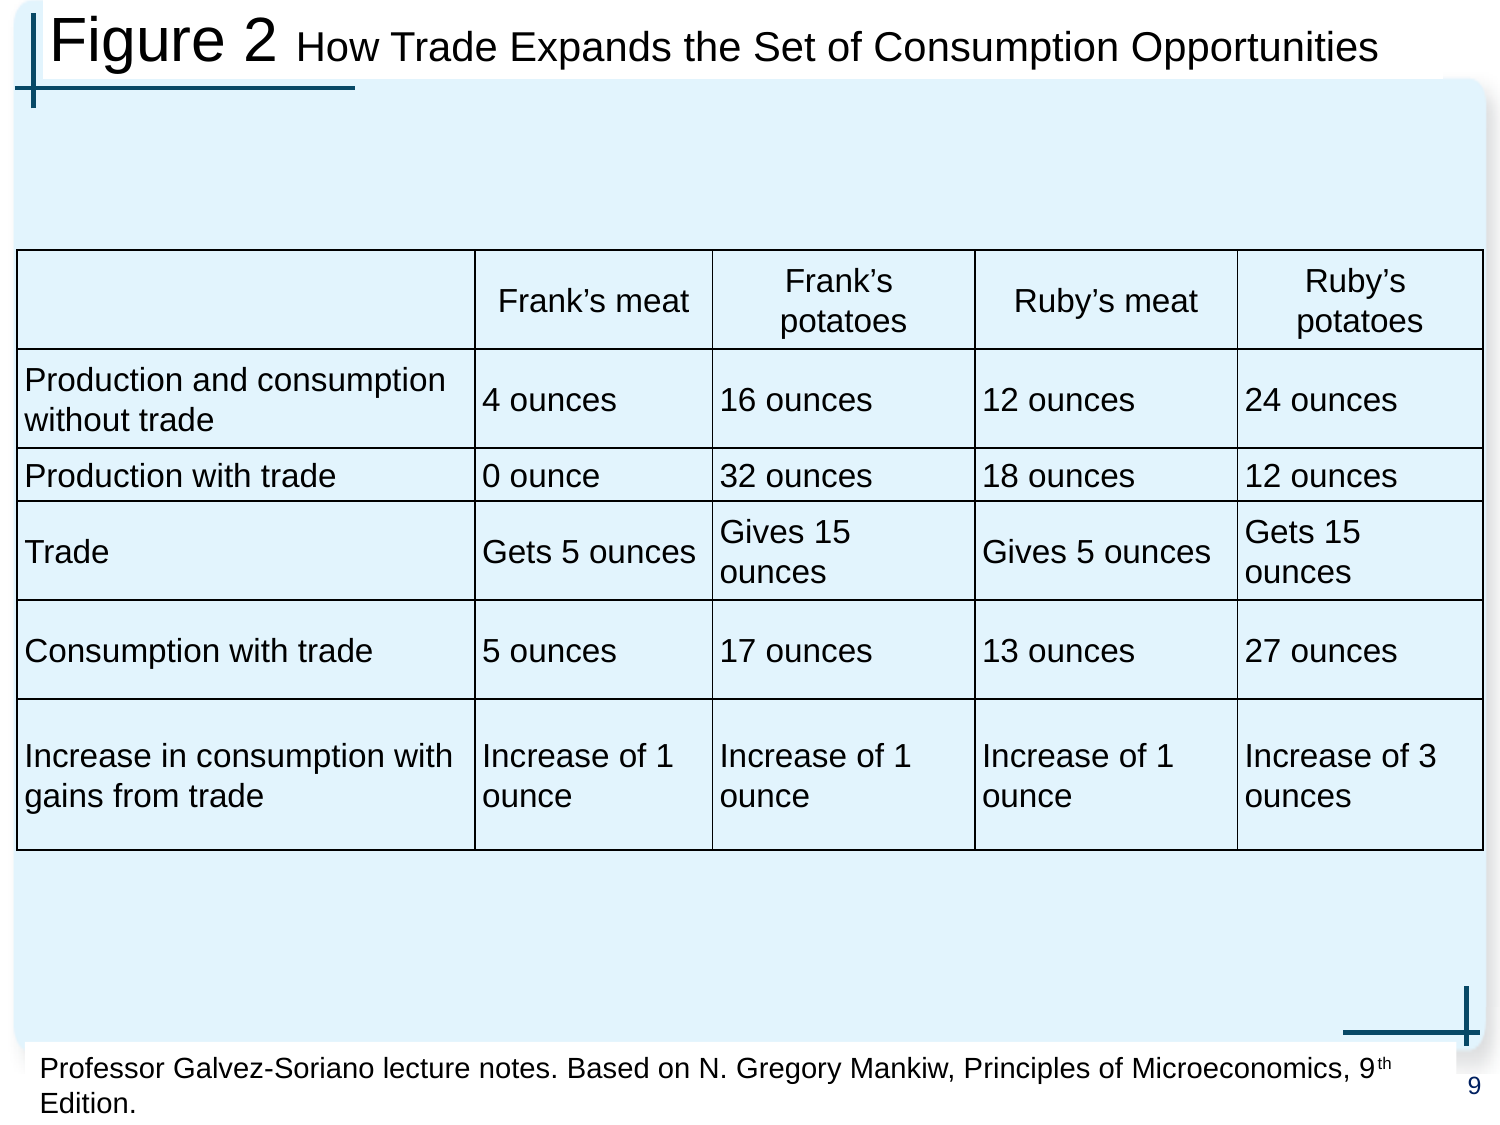

# Figure 2 How Trade Expands the Set of Consumption Opportunities
| Empty cell | Frank’s meat | Frank’s potatoes | Ruby’s meat | Ruby’s potatoes |
| --- | --- | --- | --- | --- |
| Production and consumption without trade | 4 ounces | 16 ounces | 12 ounces | 24 ounces |
| Production with trade | 0 ounce | 32 ounces | 18 ounces | 12 ounces |
| Trade | Gets 5 ounces | Gives 15 ounces | Gives 5 ounces | Gets 15 ounces |
| Consumption with trade | 5 ounces | 17 ounces | 13 ounces | 27 ounces |
| Increase in consumption with gains from trade | Increase of 1 ounce | Increase of 1 ounce | Increase of 1 ounce | Increase of 3 ounces |
Professor Galvez-Soriano lecture notes. Based on N. Gregory Mankiw, Principles of Microeconomics, 9th Edition.
9